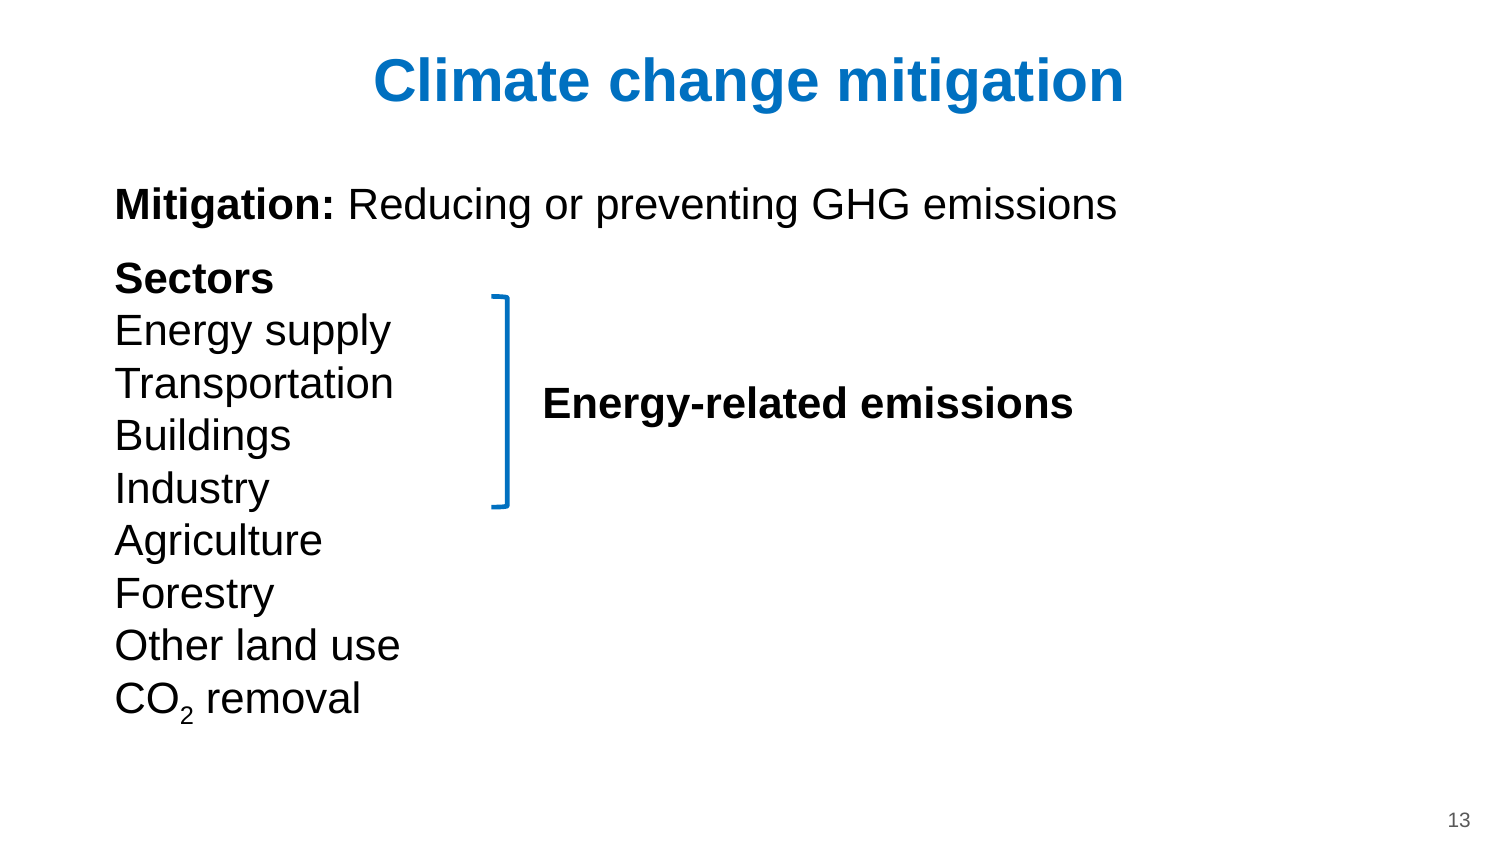

# Climate change mitigation
Mitigation: Reducing or preventing GHG emissions
Sectors
Energy supply
Transportation
Buildings
Industry
Agriculture
Forestry
Other land use
CO2 removal

Energy-related emissions
13